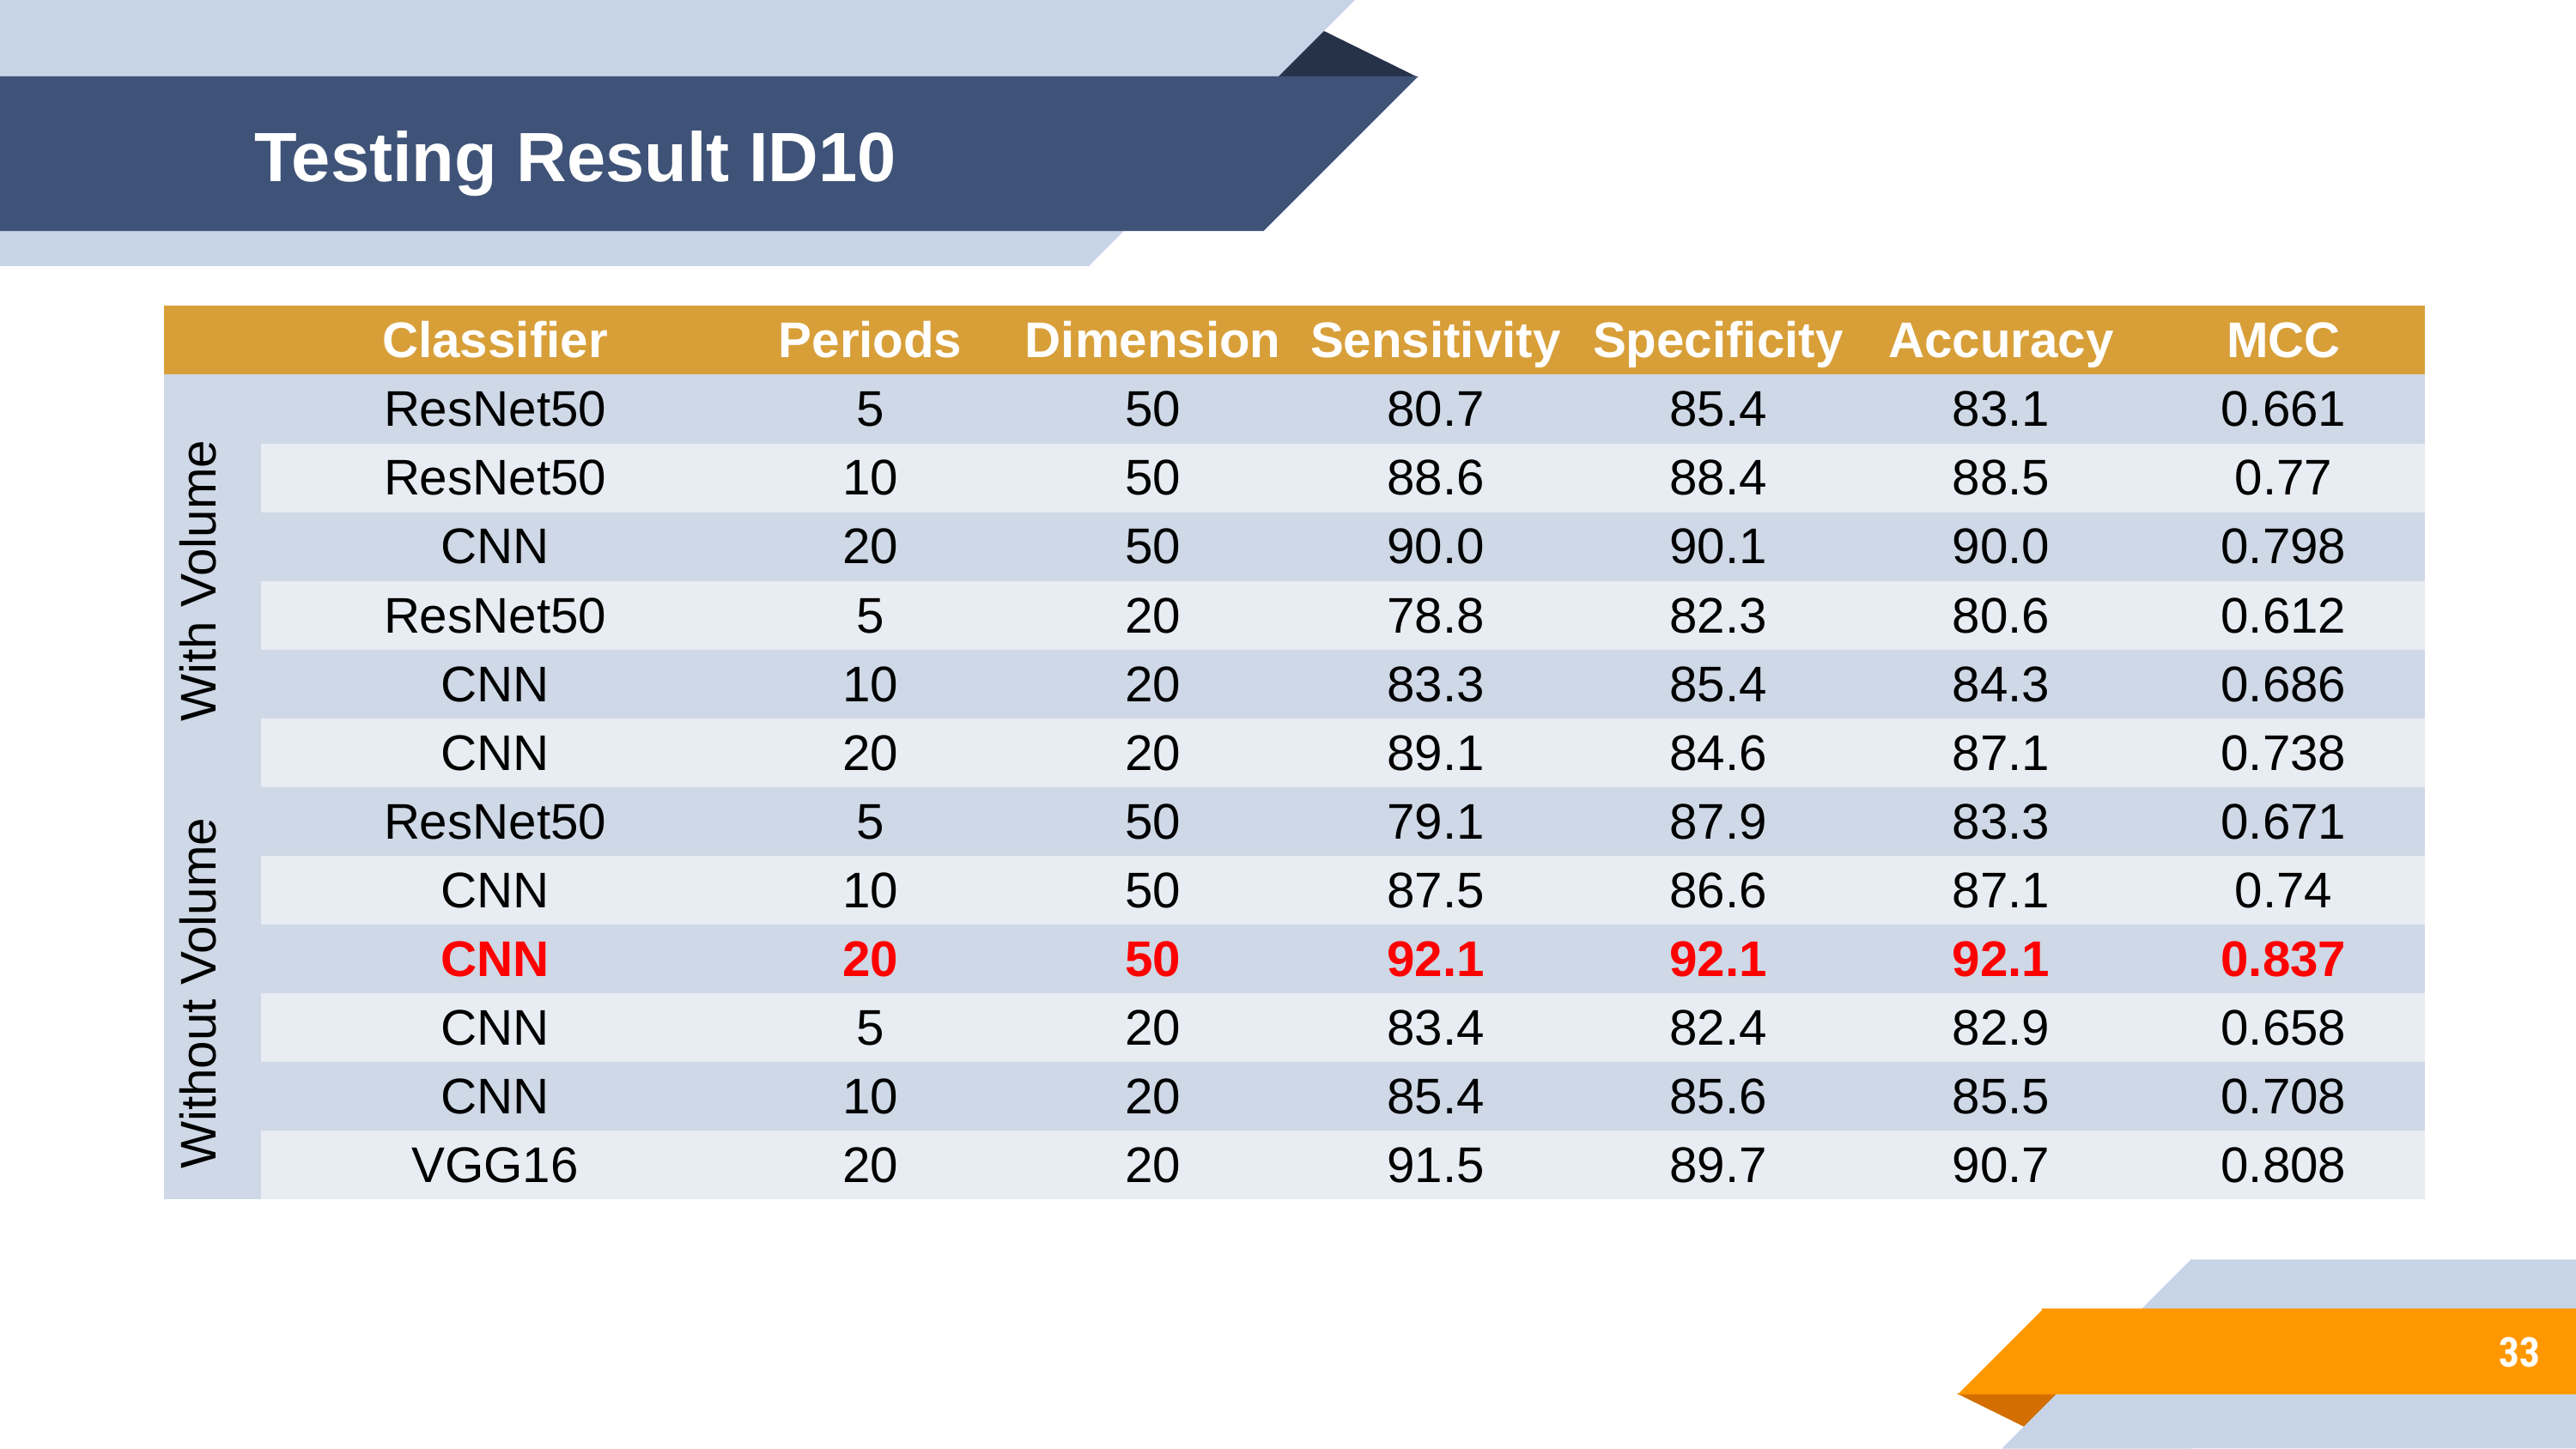

# Testing Result ID10
|  | Classifier | Periods | Dimension | Sensitivity | Specificity | Accuracy | MCC |
| --- | --- | --- | --- | --- | --- | --- | --- |
| With Volume | ResNet50 | 5 | 50 | 80.7 | 85.4 | 83.1 | 0.661 |
|  | ResNet50 | 10 | 50 | 88.6 | 88.4 | 88.5 | 0.77 |
|  | CNN | 20 | 50 | 90.0 | 90.1 | 90.0 | 0.798 |
|  | ResNet50 | 5 | 20 | 78.8 | 82.3 | 80.6 | 0.612 |
|  | CNN | 10 | 20 | 83.3 | 85.4 | 84.3 | 0.686 |
|  | CNN | 20 | 20 | 89.1 | 84.6 | 87.1 | 0.738 |
| Without Volume | ResNet50 | 5 | 50 | 79.1 | 87.9 | 83.3 | 0.671 |
|  | CNN | 10 | 50 | 87.5 | 86.6 | 87.1 | 0.74 |
|  | CNN | 20 | 50 | 92.1 | 92.1 | 92.1 | 0.837 |
|  | CNN | 5 | 20 | 83.4 | 82.4 | 82.9 | 0.658 |
|  | CNN | 10 | 20 | 85.4 | 85.6 | 85.5 | 0.708 |
|  | VGG16 | 20 | 20 | 91.5 | 89.7 | 90.7 | 0.808 |
33